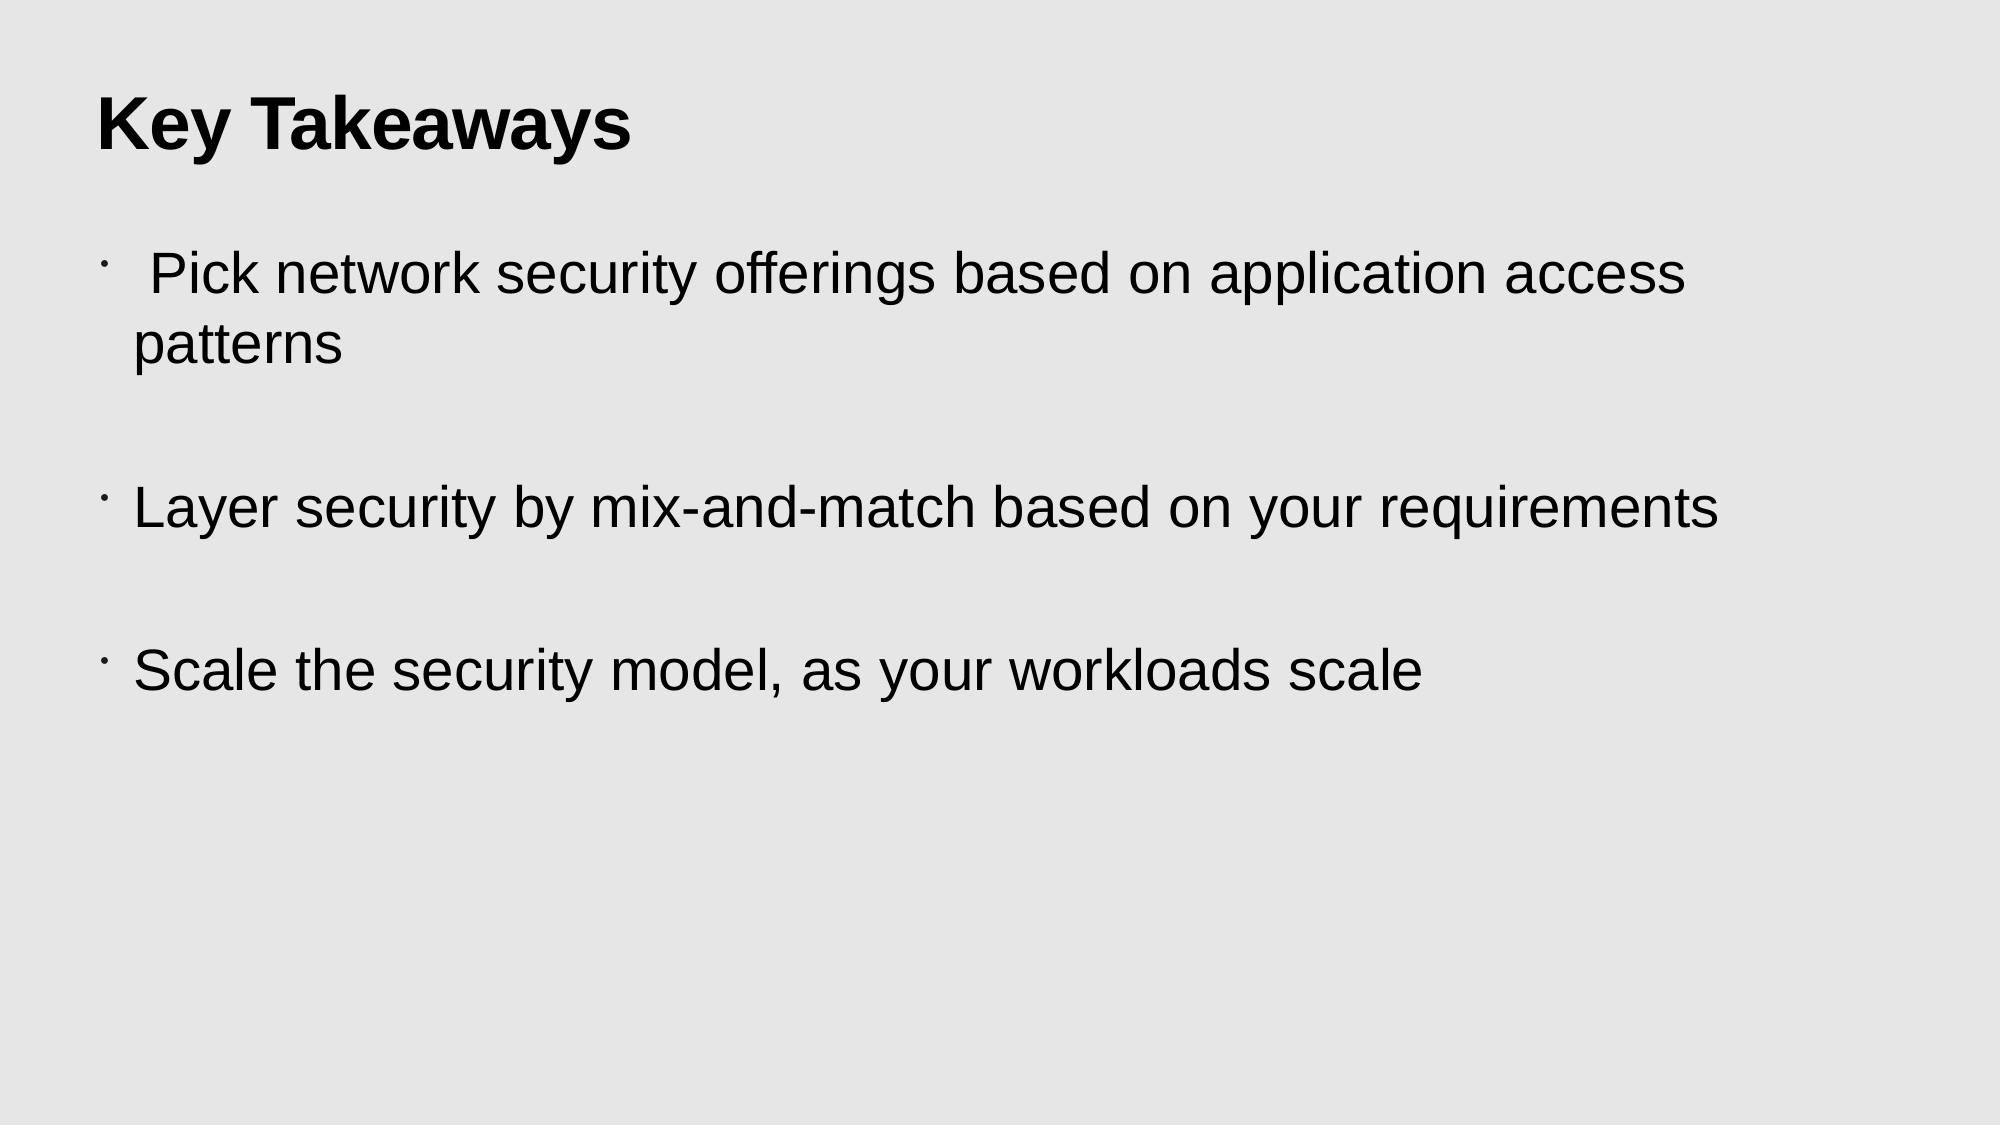

# Key Takeaways
 Pick network security offerings based on application access patterns

Layer security by mix-and-match based on your requirements

Scale the security model, as your workloads scale